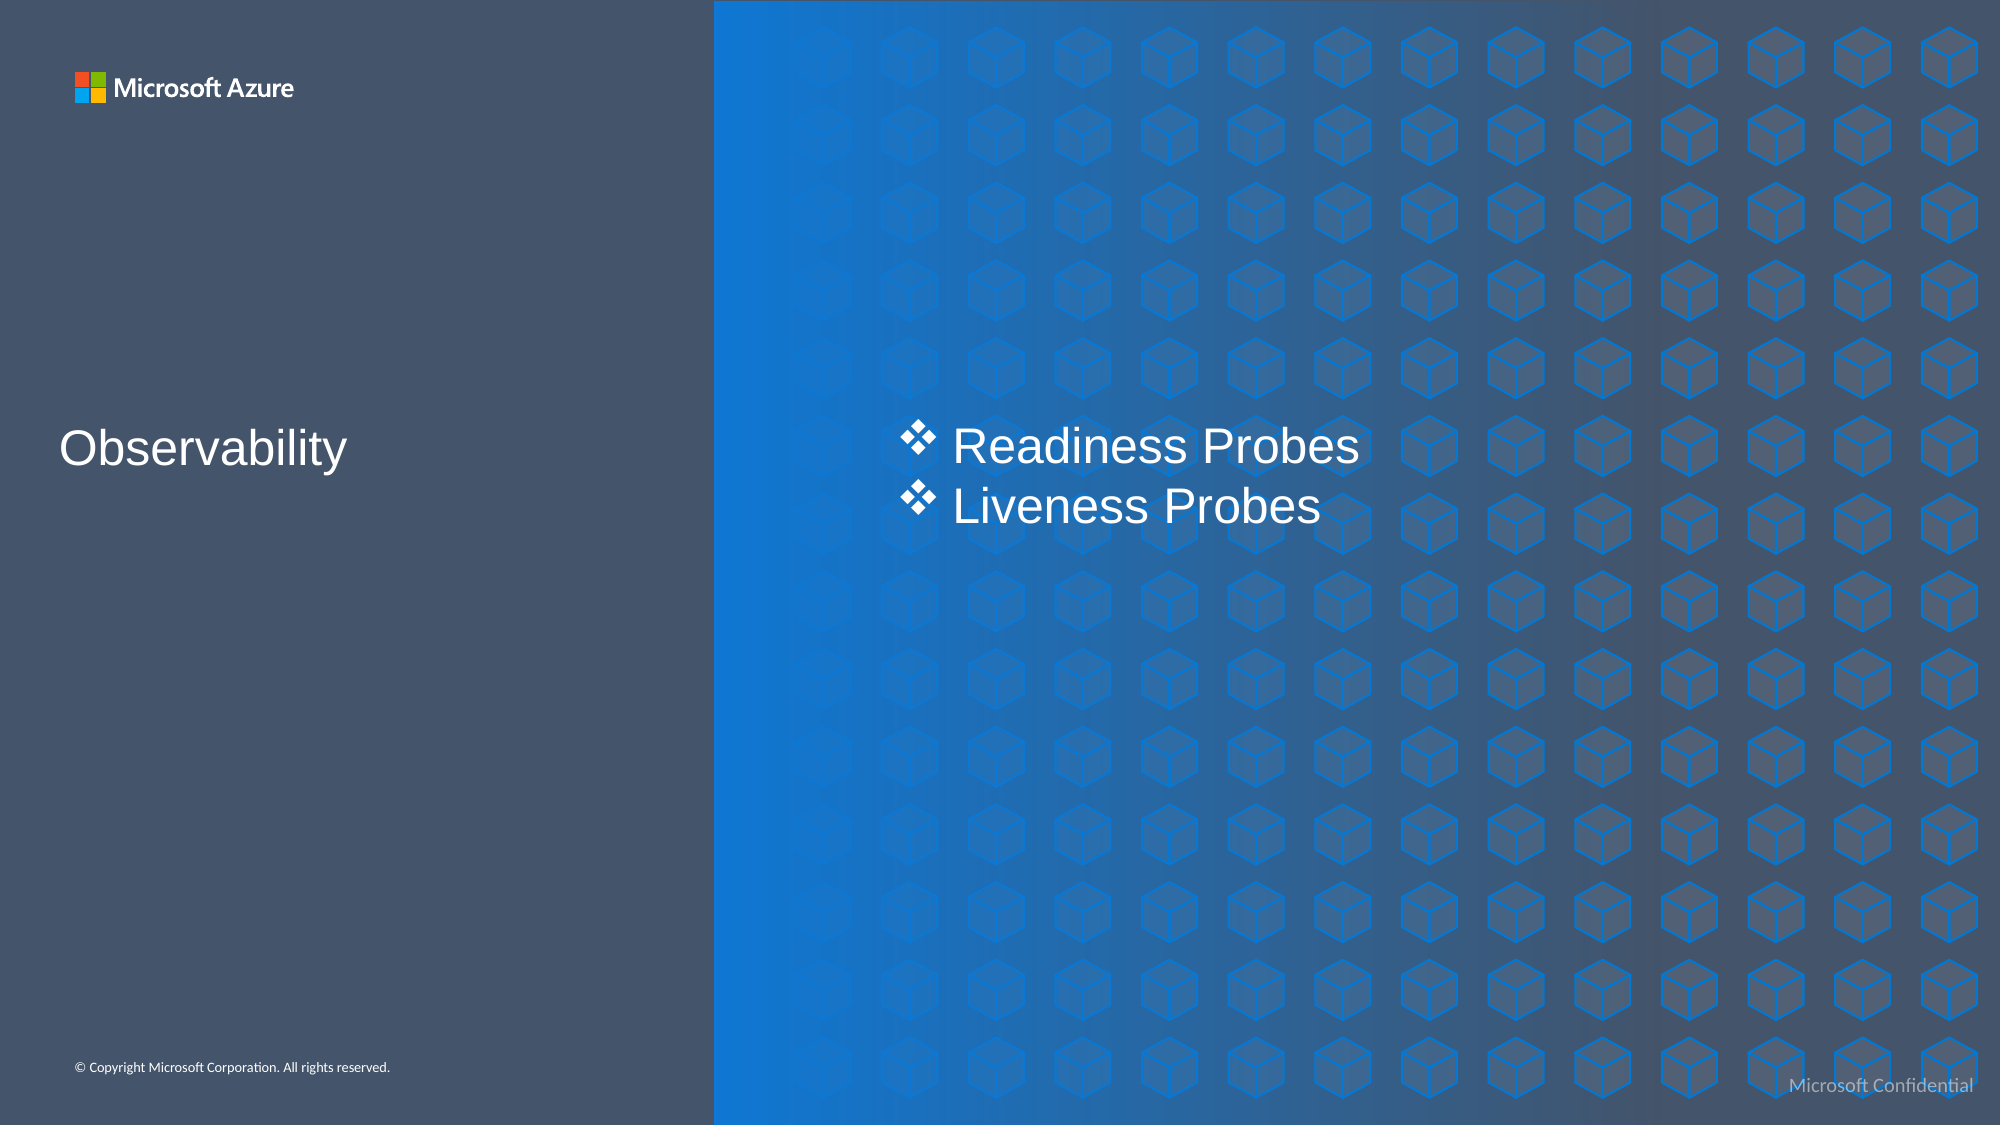

Readiness Probes
Liveness Probes

Observability
Microsoft Confidential